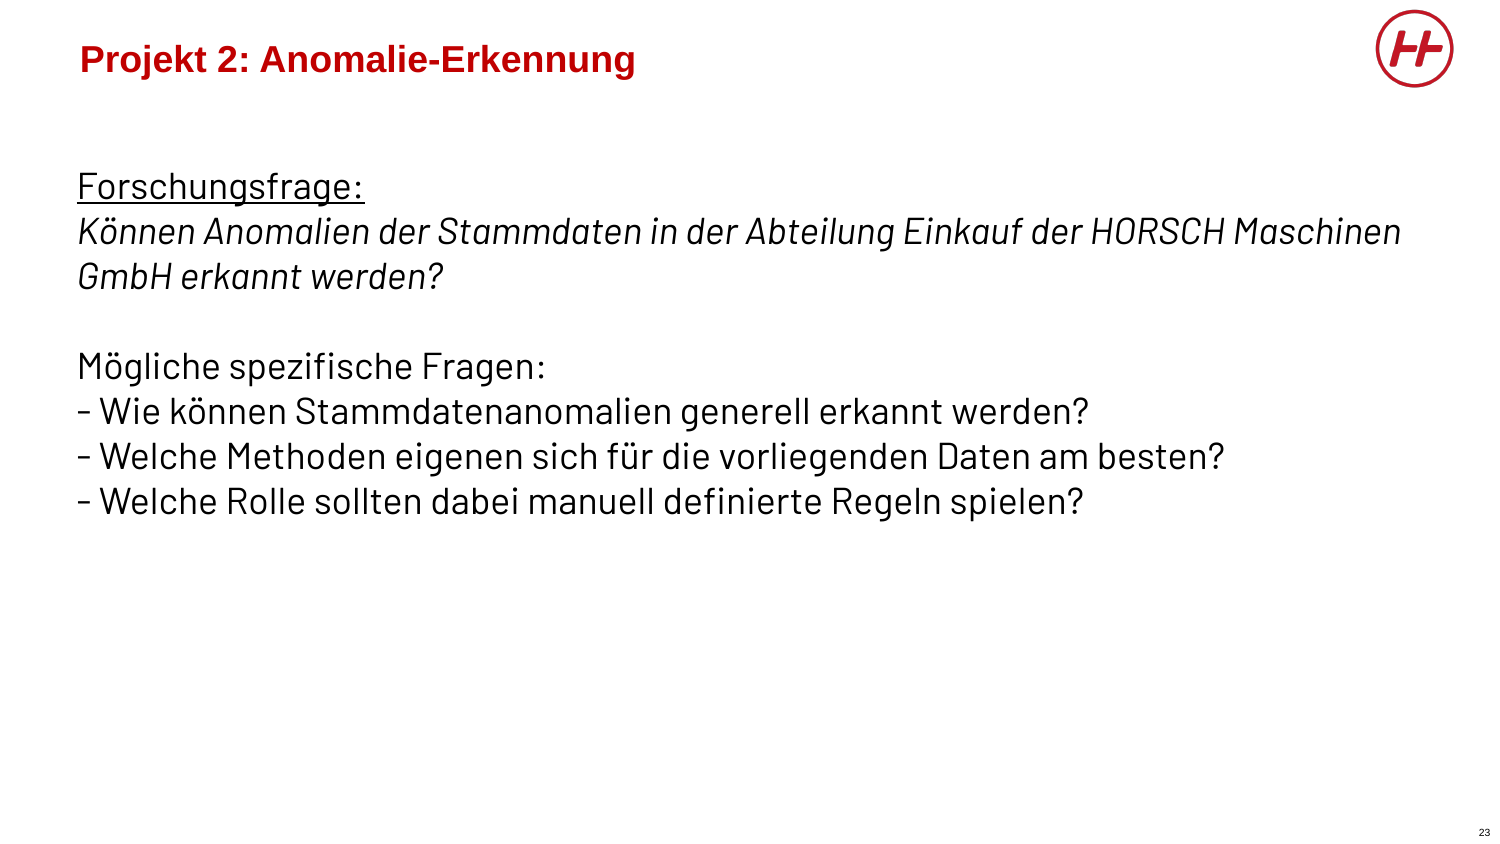

Projekt 2: Anomalie-Erkennung
Forschungsfrage:
Können Anomalien der Stammdaten in der Abteilung Einkauf der HORSCH Maschinen GmbH erkannt werden?

Mögliche spezifische Fragen:
- Wie können Stammdatenanomalien generell erkannt werden?
- Welche Methoden eigenen sich für die vorliegenden Daten am besten?
- Welche Rolle sollten dabei manuell definierte Regeln spielen?